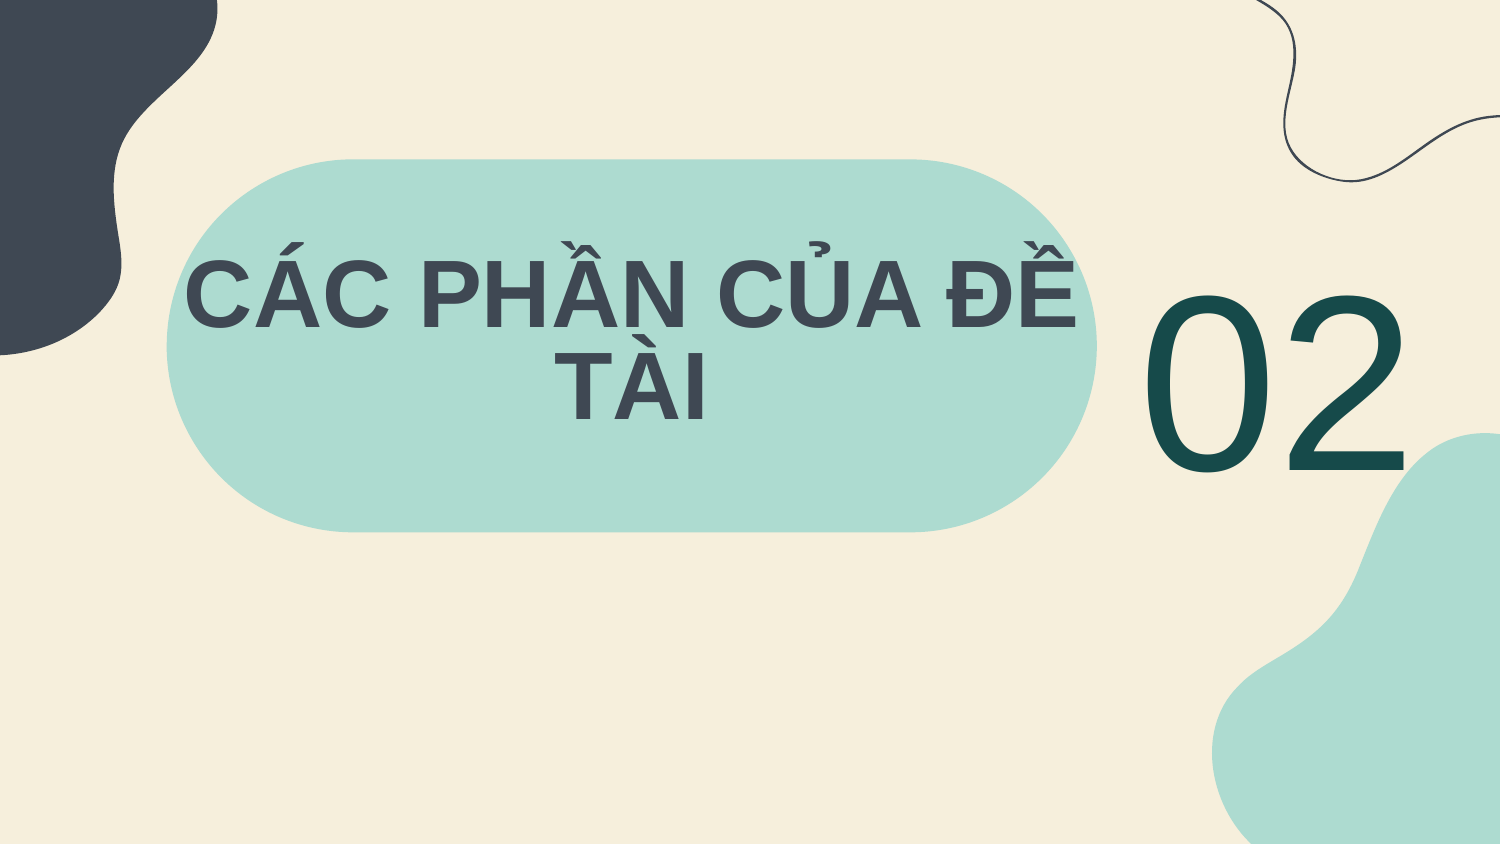

02
# CÁC PHẦN CỦA ĐỀ TÀI